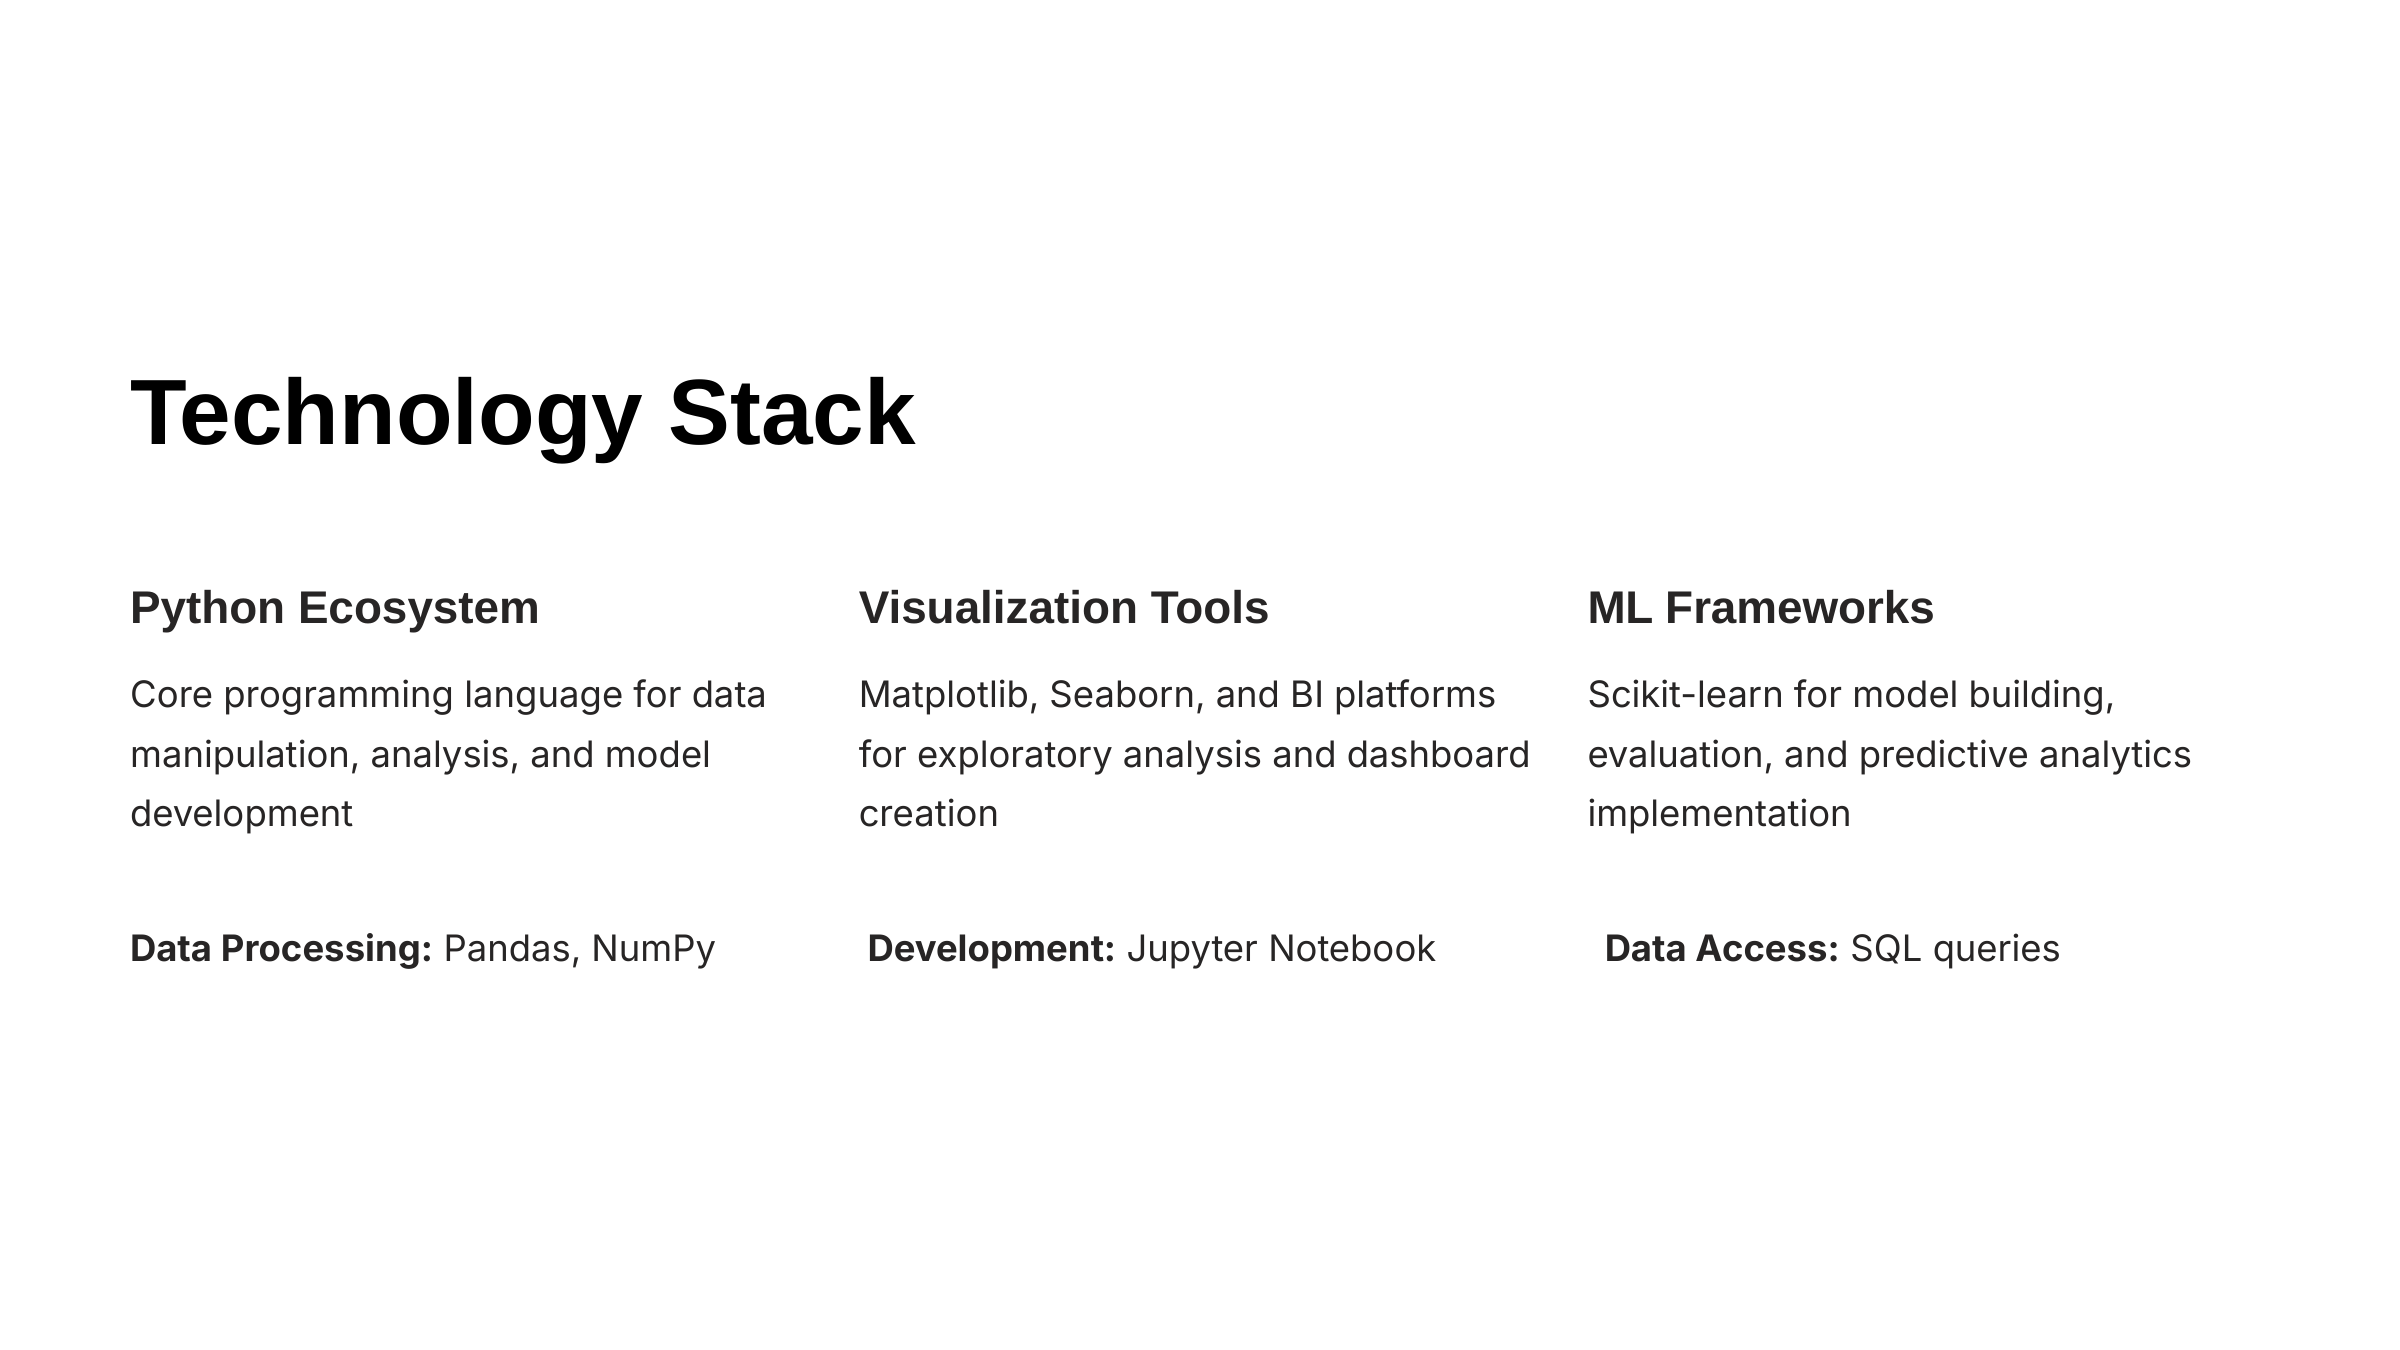

Technology Stack
Python Ecosystem
Visualization Tools
ML Frameworks
Core programming language for data manipulation, analysis, and model development
Matplotlib, Seaborn, and BI platforms for exploratory analysis and dashboard creation
Scikit-learn for model building, evaluation, and predictive analytics implementation
Data Processing: Pandas, NumPy
Development: Jupyter Notebook
Data Access: SQL queries